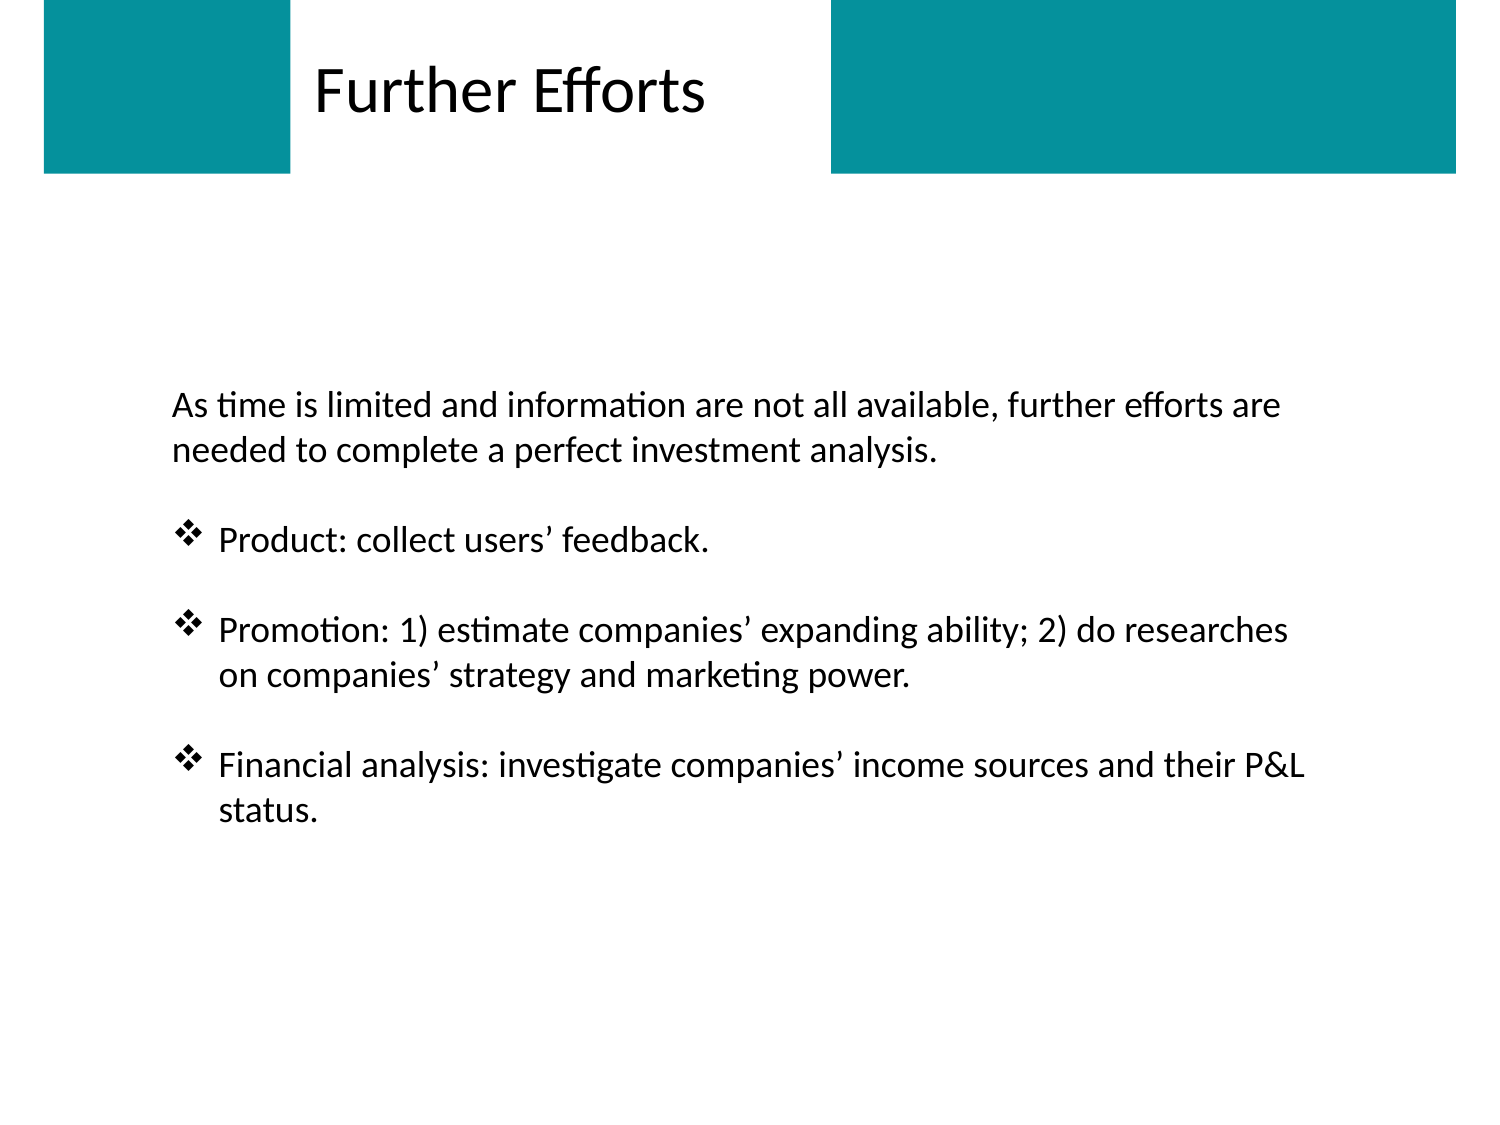

Further Efforts
As time is limited and information are not all available, further efforts are needed to complete a perfect investment analysis.

Product: collect users’ feedback.

Promotion: 1) estimate companies’ expanding ability; 2) do researches on companies’ strategy and marketing power.

Financial analysis: investigate companies’ income sources and their P&L status.